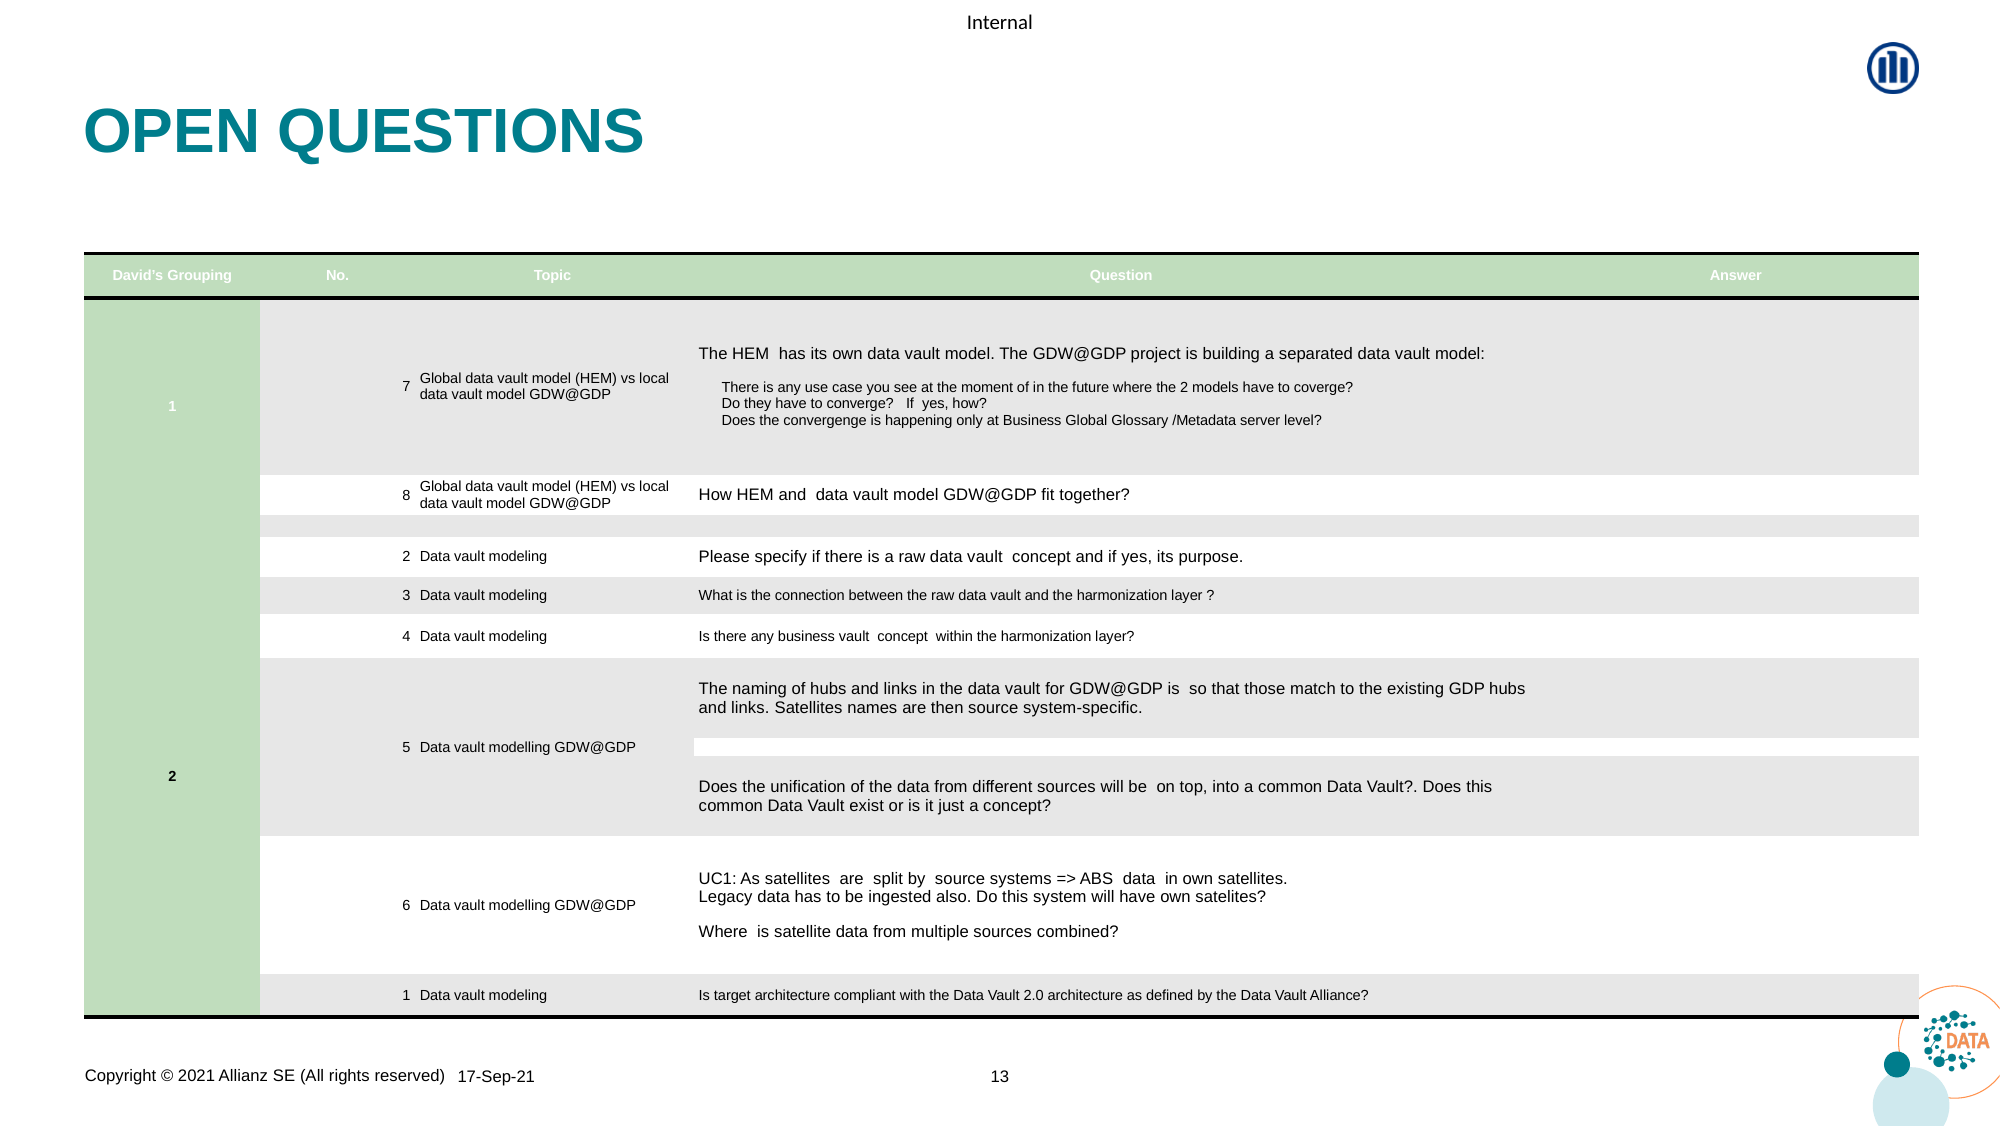

# OPEN QUESTIONS
| David’s Grouping | No. | Topic | Question | Answer |
| --- | --- | --- | --- | --- |
| 1 | 7 | Global data vault model (HEM) vs local data vault model GDW@GDP | The HEM  has its own data vault model. The GDW@GDP project is building a separated data vault model:   There is any use case you see at the moment of in the future where the 2 models have to coverge? Do they have to converge?   If  yes, how? Does the convergenge is happening only at Business Global Glossary /Metadata server level? |  |
|  | 8 | Global data vault model (HEM) vs local data vault model GDW@GDP | How HEM and  data vault model GDW@GDP fit together? |  |
|  |  |  |  |  |
| 2 | 2 | Data vault modeling | Please specify if there is a raw data vault  concept and if yes, its purpose. |  |
|  | 3 | Data vault modeling | What is the connection between the raw data vault and the harmonization layer ? |  |
|  | 4 | Data vault modeling | Is there any business vault  concept  within the harmonization layer? |  |
|  | 5 | Data vault modelling GDW@GDP | The naming of hubs and links in the data vault for GDW@GDP is  so that those match to the existing GDP hubs and links. Satellites names are then source system-specific. |  |
|  |  |  |  |  |
|  |  |  | Does the unification of the data from different sources will be  on top, into a common Data Vault?. Does this common Data Vault exist or is it just a concept? |  |
|  | 6 | Data vault modelling GDW@GDP | UC1: As satellites  are  split by  source systems => ABS  data  in own satellites.  Legacy data has to be ingested also. Do this system will have own satelites?   Where  is satellite data from multiple sources combined? |  |
|  | 1 | Data vault modeling | Is target architecture compliant with the Data Vault 2.0 architecture as defined by the Data Vault Alliance? |  |